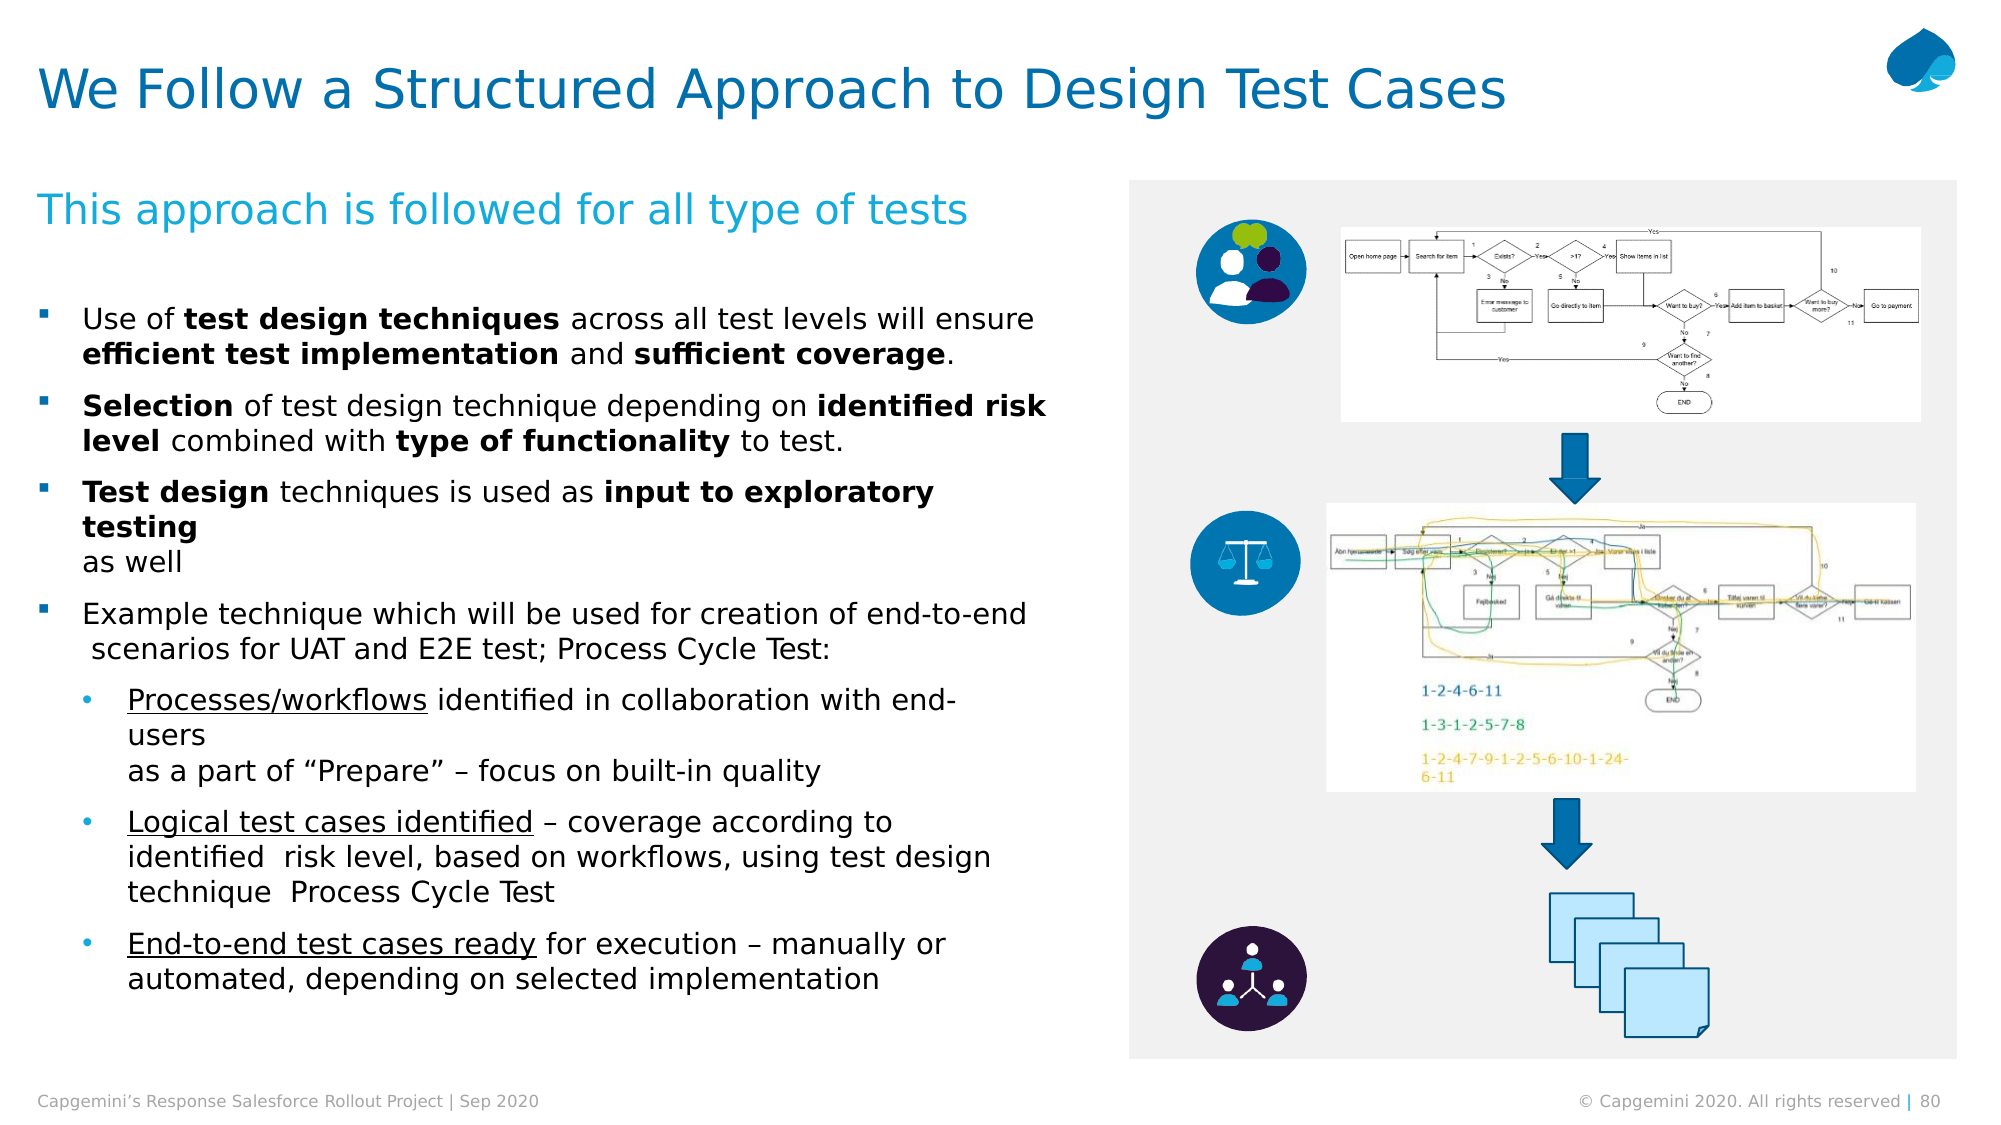

# We Follow a Structured Approach to Design Test Cases
This approach is followed for all type of tests

Use of test design techniques across all test levels will ensure
efficient test implementation and sufficient coverage.
Selection of test design technique depending on identified risk
level combined with type of functionality to test.
Test design techniques is used as input to exploratory testing
as well
Example technique which will be used for creation of end-to-end  scenarios for UAT and E2E test; Process Cycle Test:
Processes/workflows identified in collaboration with end-users
as a part of “Prepare” – focus on built-in quality
Logical test cases identified – coverage according to identified  risk level, based on workflows, using test design technique  Process Cycle Test
End-to-end test cases ready for execution – manually or  automated, depending on selected implementation

Capgemini’s Response Salesforce Rollout Project | Sep 2020
© Capgemini 2020. All rights reserved | 80